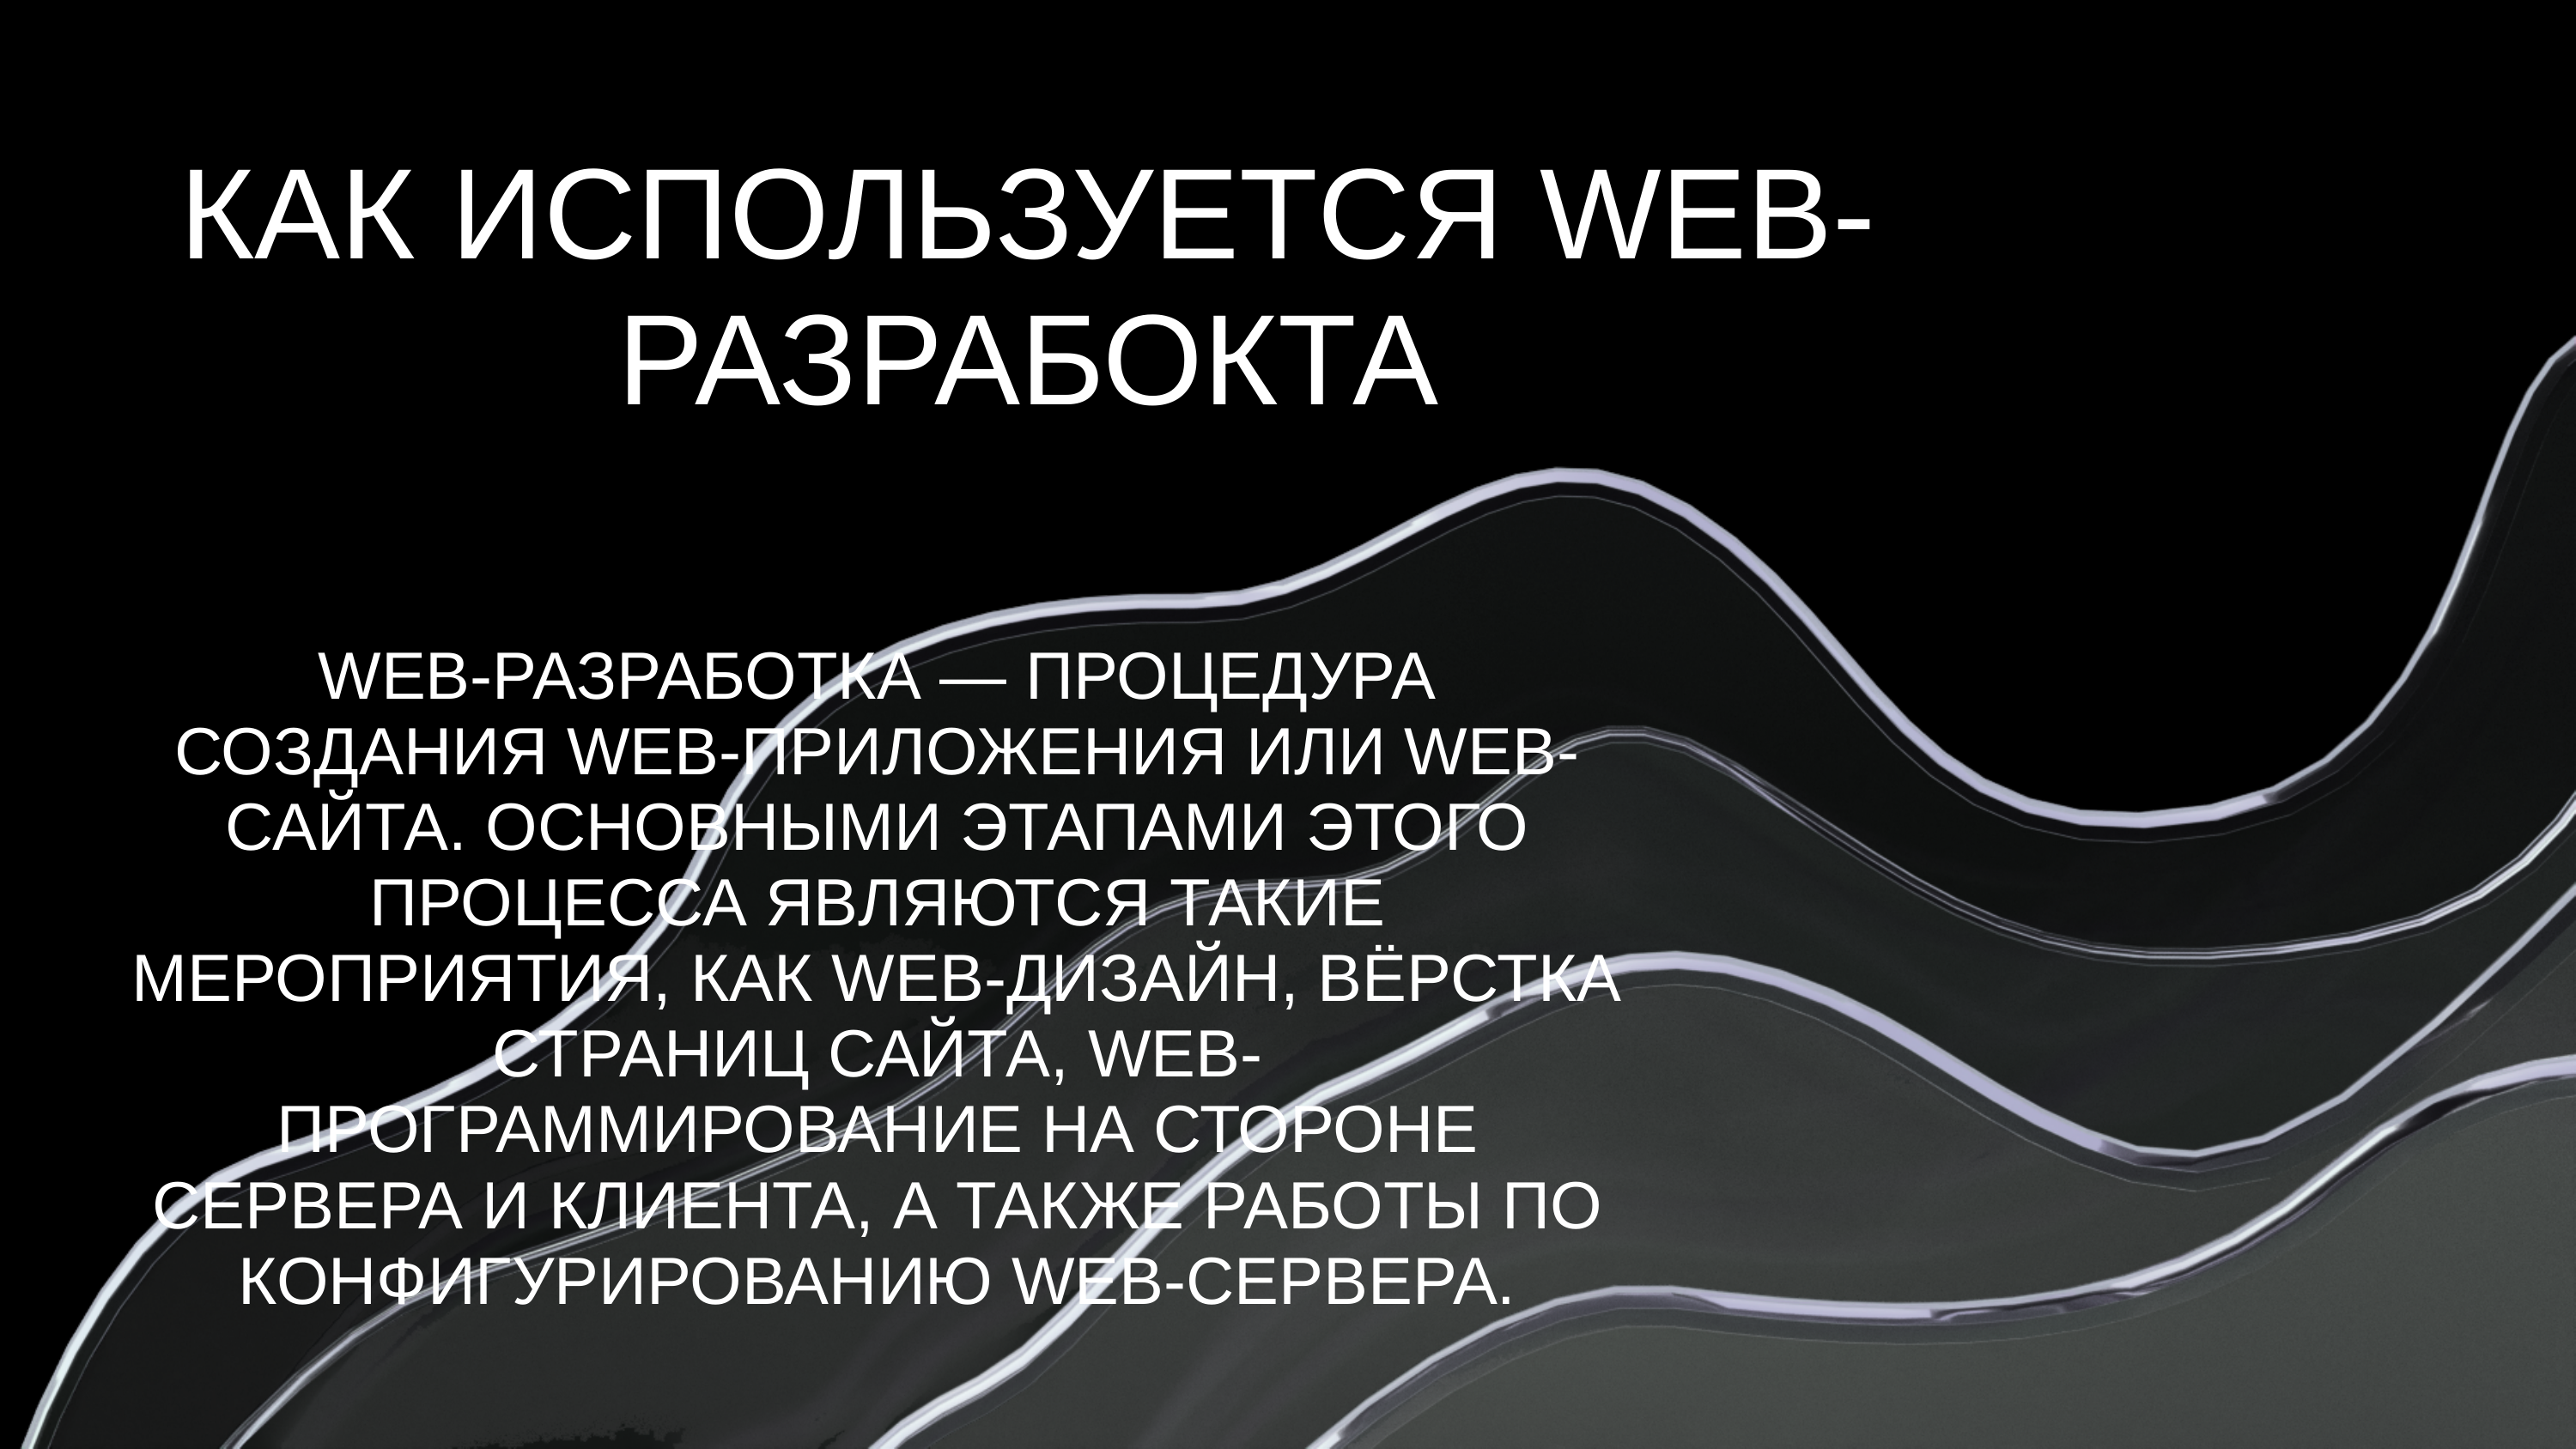

КАК ИСПОЛЬЗУЕТСЯ WEB-РАЗРАБОКТА
WEB-РАЗРАБОТКА — ПРОЦЕДУРА СОЗДАНИЯ WEB-ПРИЛОЖЕНИЯ ИЛИ WEB-САЙТА. ОСНОВНЫМИ ЭТАПАМИ ЭТОГО ПРОЦЕССА ЯВЛЯЮТСЯ ТАКИЕ МЕРОПРИЯТИЯ, КАК WEB-ДИЗАЙН, ВЁРСТКА СТРАНИЦ САЙТА, WEB-ПРОГРАММИРОВАНИЕ НА СТОРОНЕ СЕРВЕРА И КЛИЕНТА, А ТАКЖЕ РАБОТЫ ПО КОНФИГУРИРОВАНИЮ WEB-СЕРВЕРА.